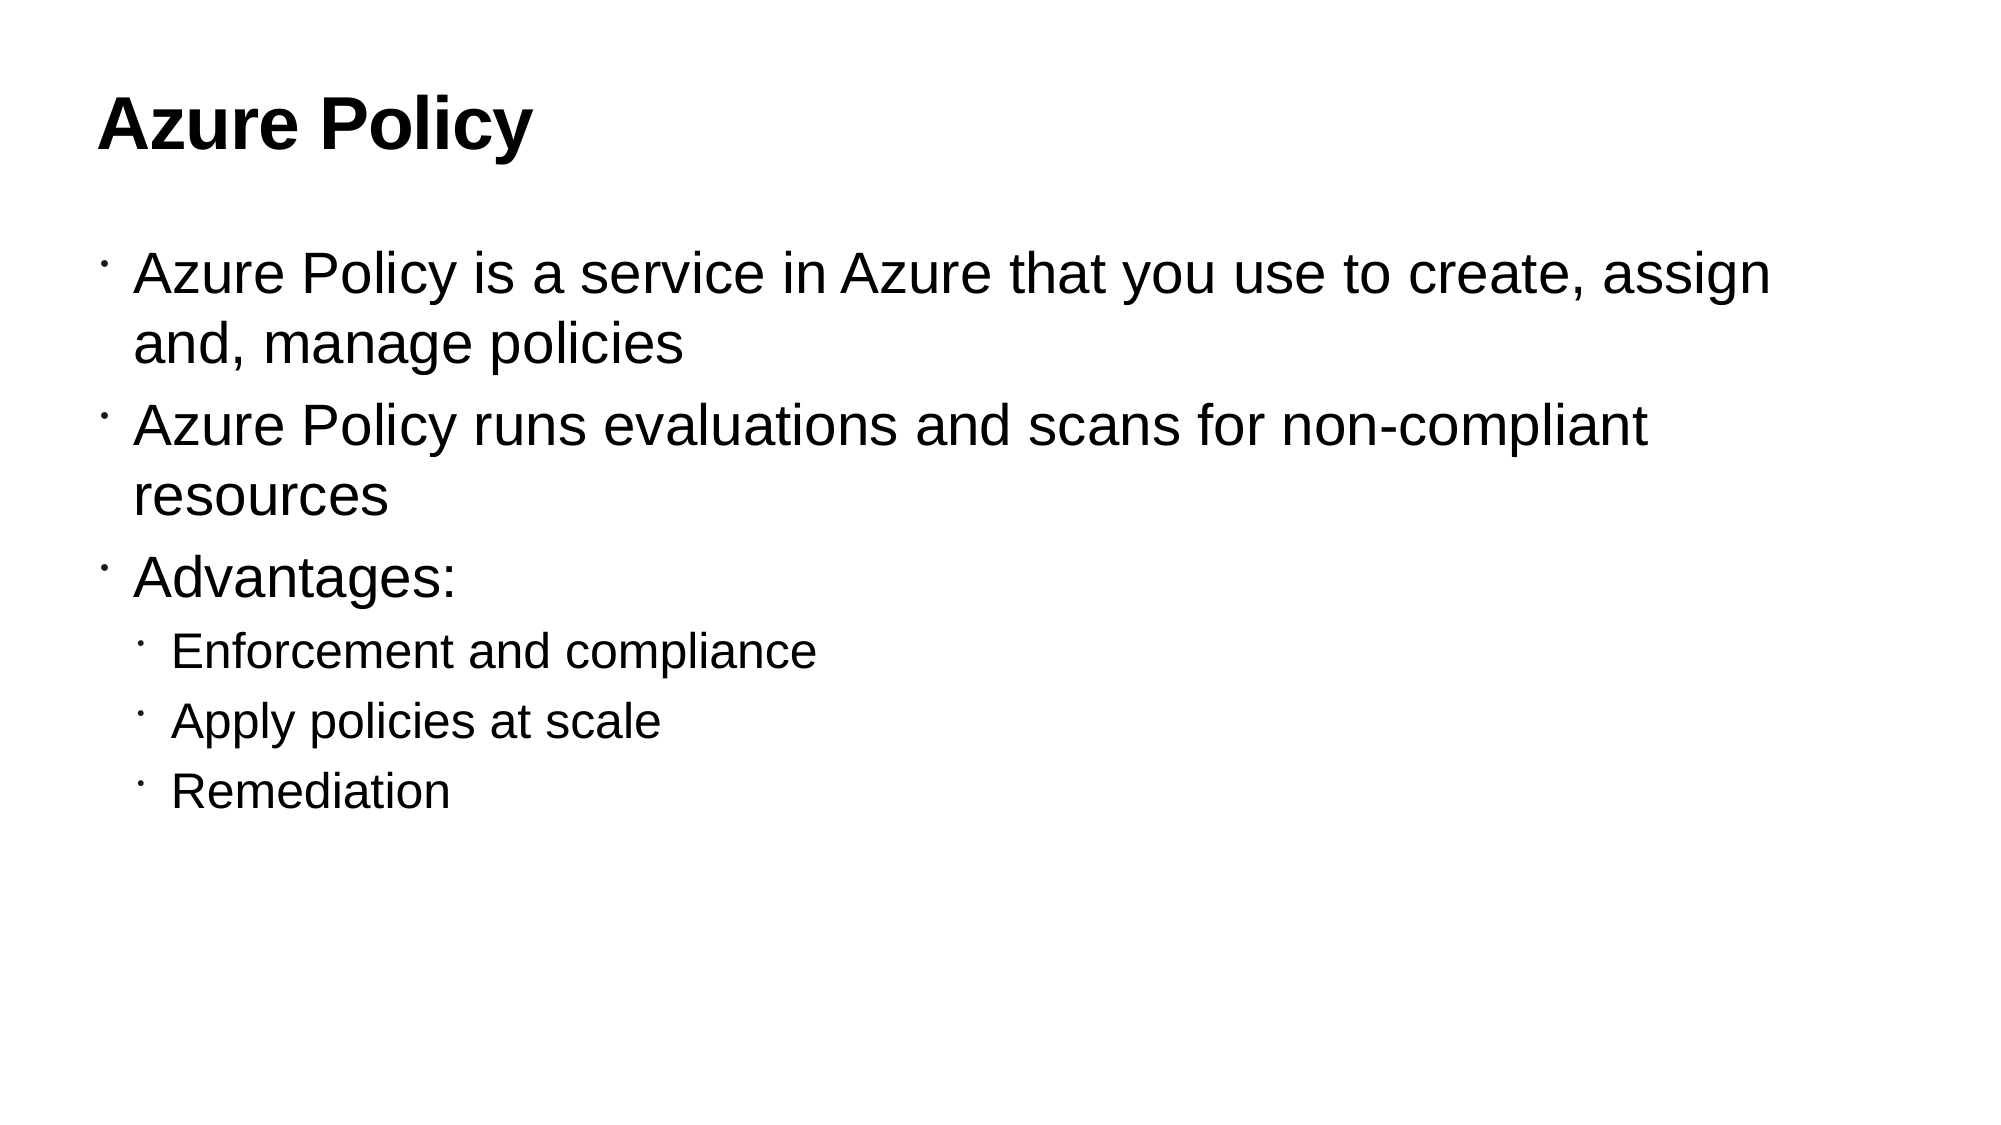

# Azure Policy
Azure Policy is a service in Azure that you use to create, assign and, manage policies
Azure Policy runs evaluations and scans for non-compliant resources
Advantages:
Enforcement and compliance
Apply policies at scale
Remediation